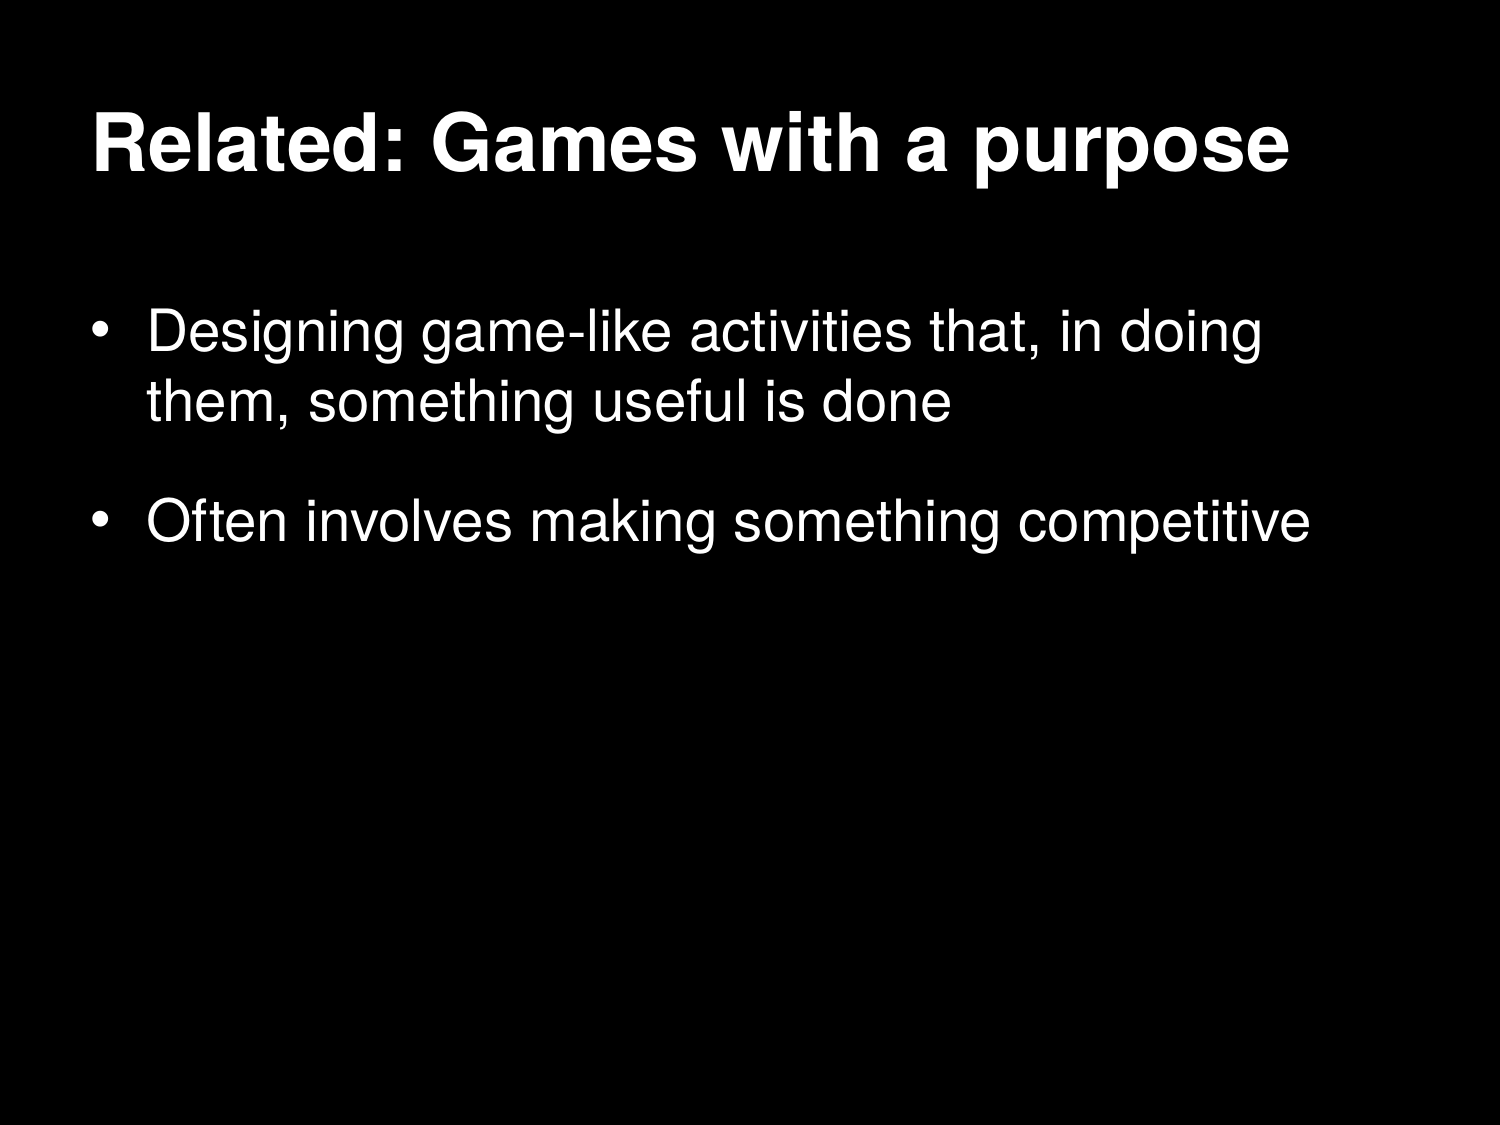

# Related: Games with a purpose
Designing game-like activities that, in doing them, something useful is done
Often involves making something competitive